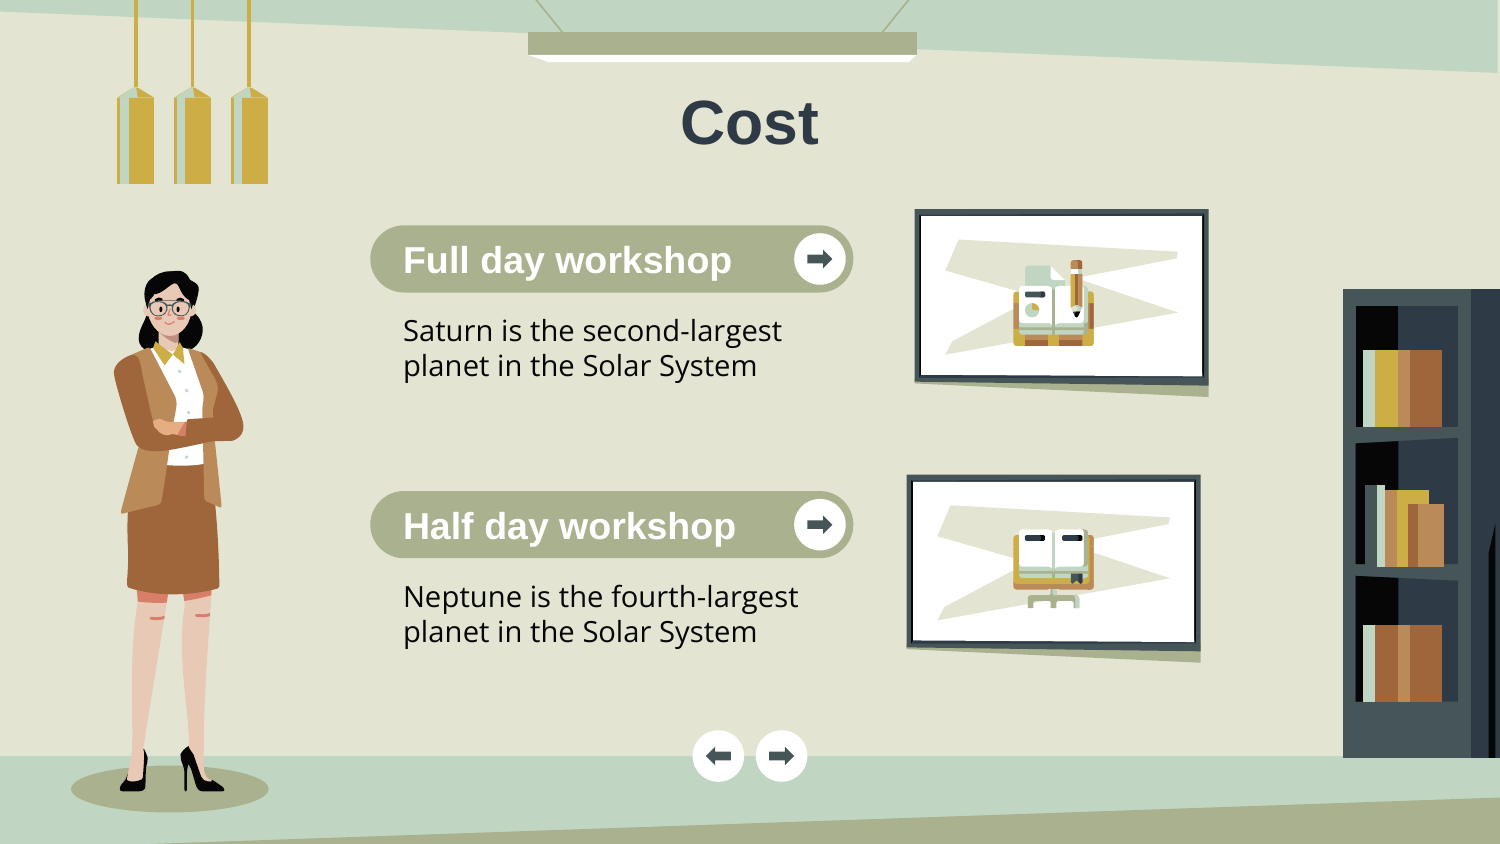

# Cost

Full day workshop

Saturn is the second-largest planet in the Solar System

Half day workshop

Neptune is the fourth-largest planet in the Solar System